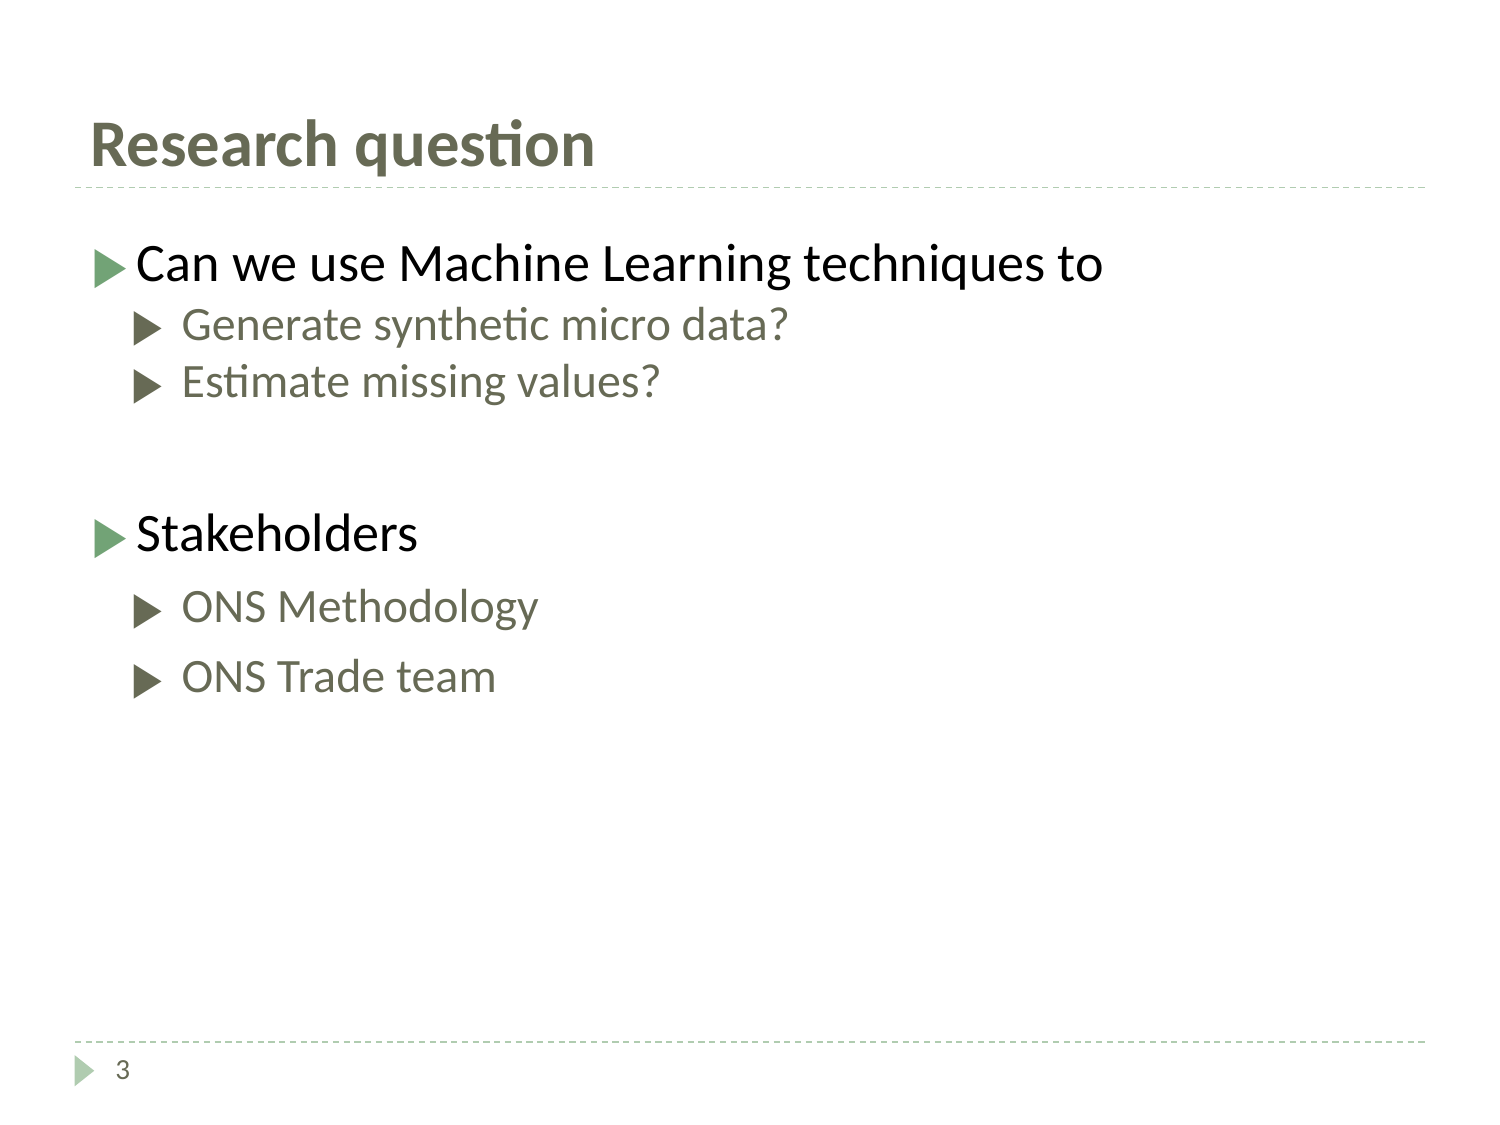

# Research question
Can we use Machine Learning techniques to
Generate synthetic micro data?
Estimate missing values?

Stakeholders
ONS Methodology
ONS Trade team

3